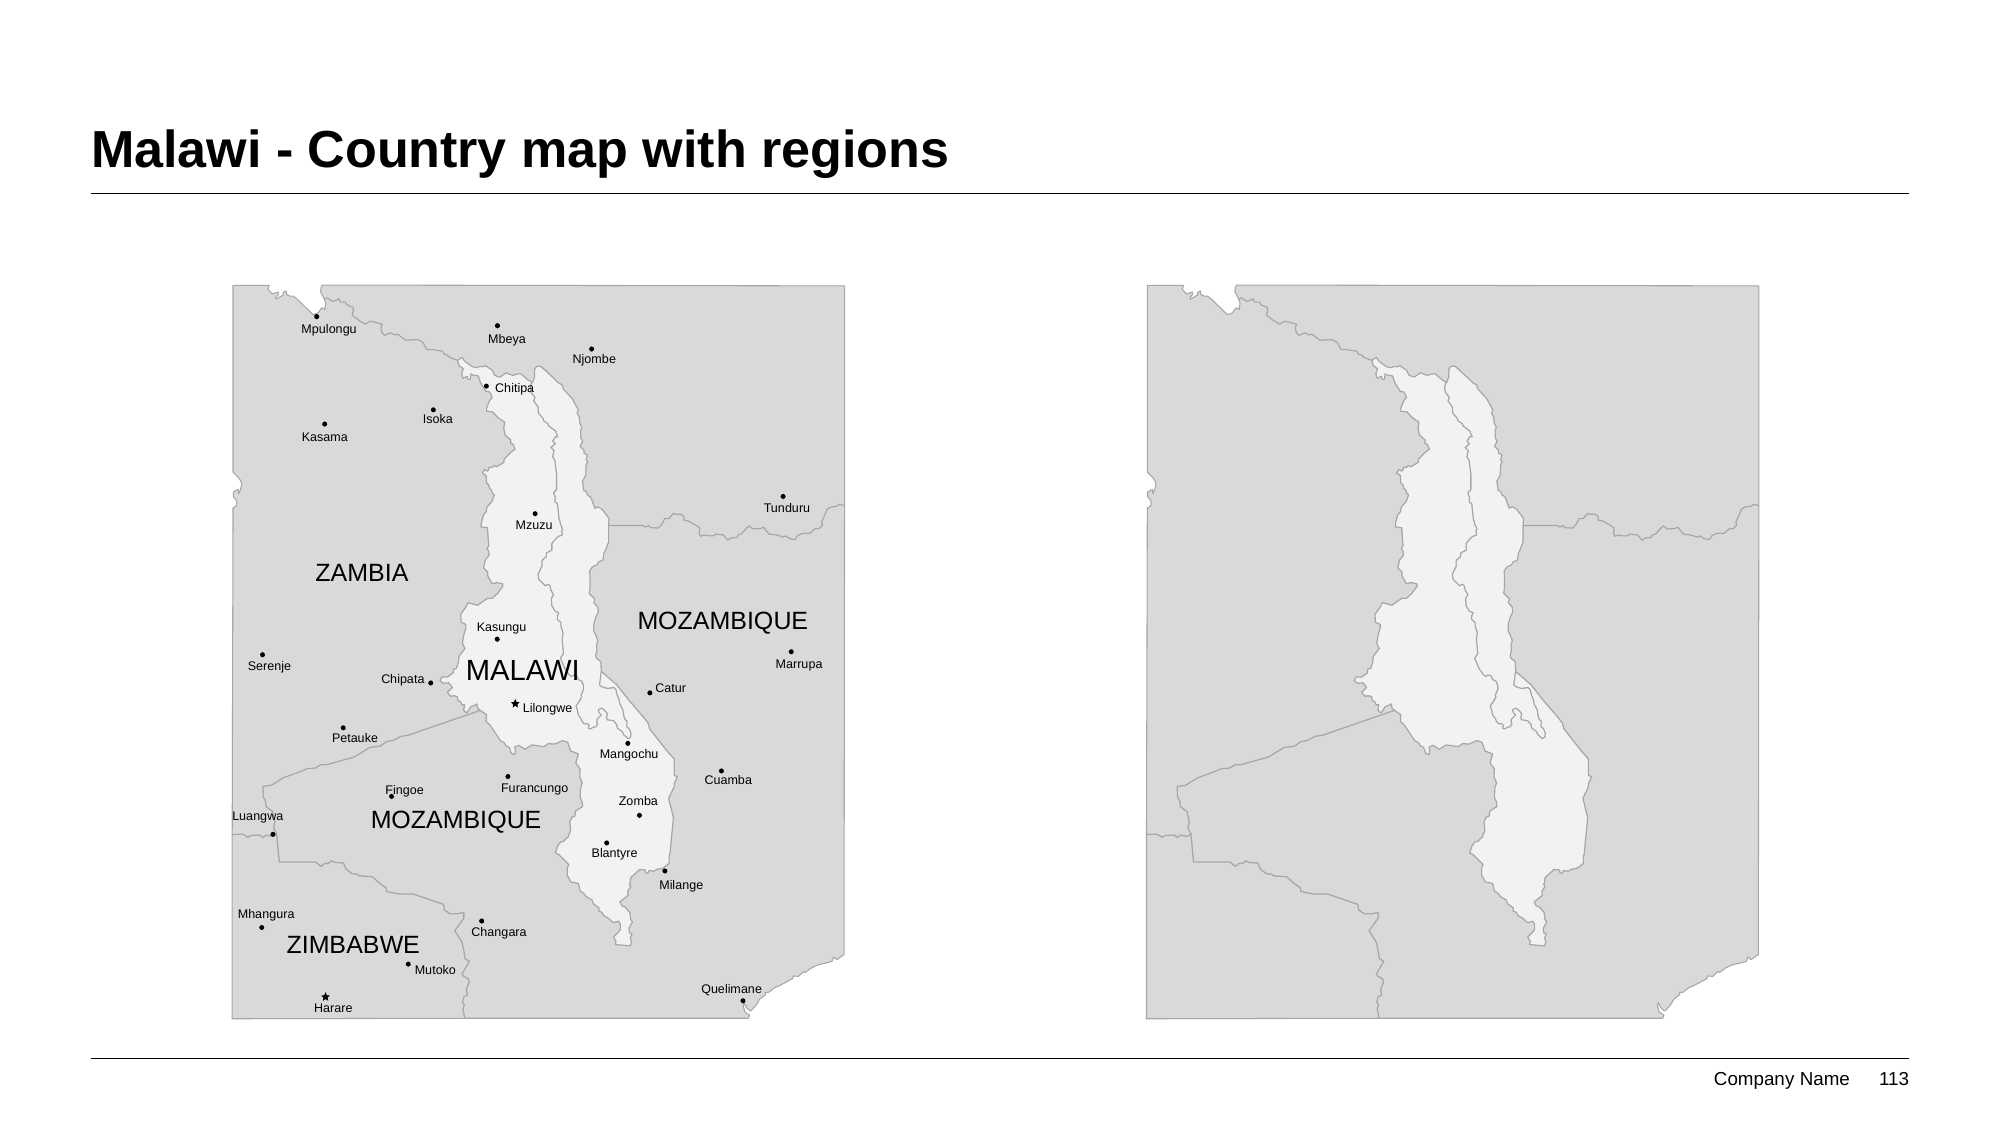

# Malawi - Country map with regions

Mpulongu

Mbeya

Njombe

Chitipa

Isoka

Kasama

Tunduru

Mzuzu
ZAMBIA
MOZAMBIQUE
Kasungu

MALAWI

Marrupa
Serenje
Chipata
Catur

Lilongwe

Petauke

Mangochu

Cuamba

Furancungo
Fingoe
Zomba

MOZAMBIQUE
Luangwa

Blantyre

Milange
Mhangura

Changara

ZIMBABWE

Mutoko
Quelimane

Harare